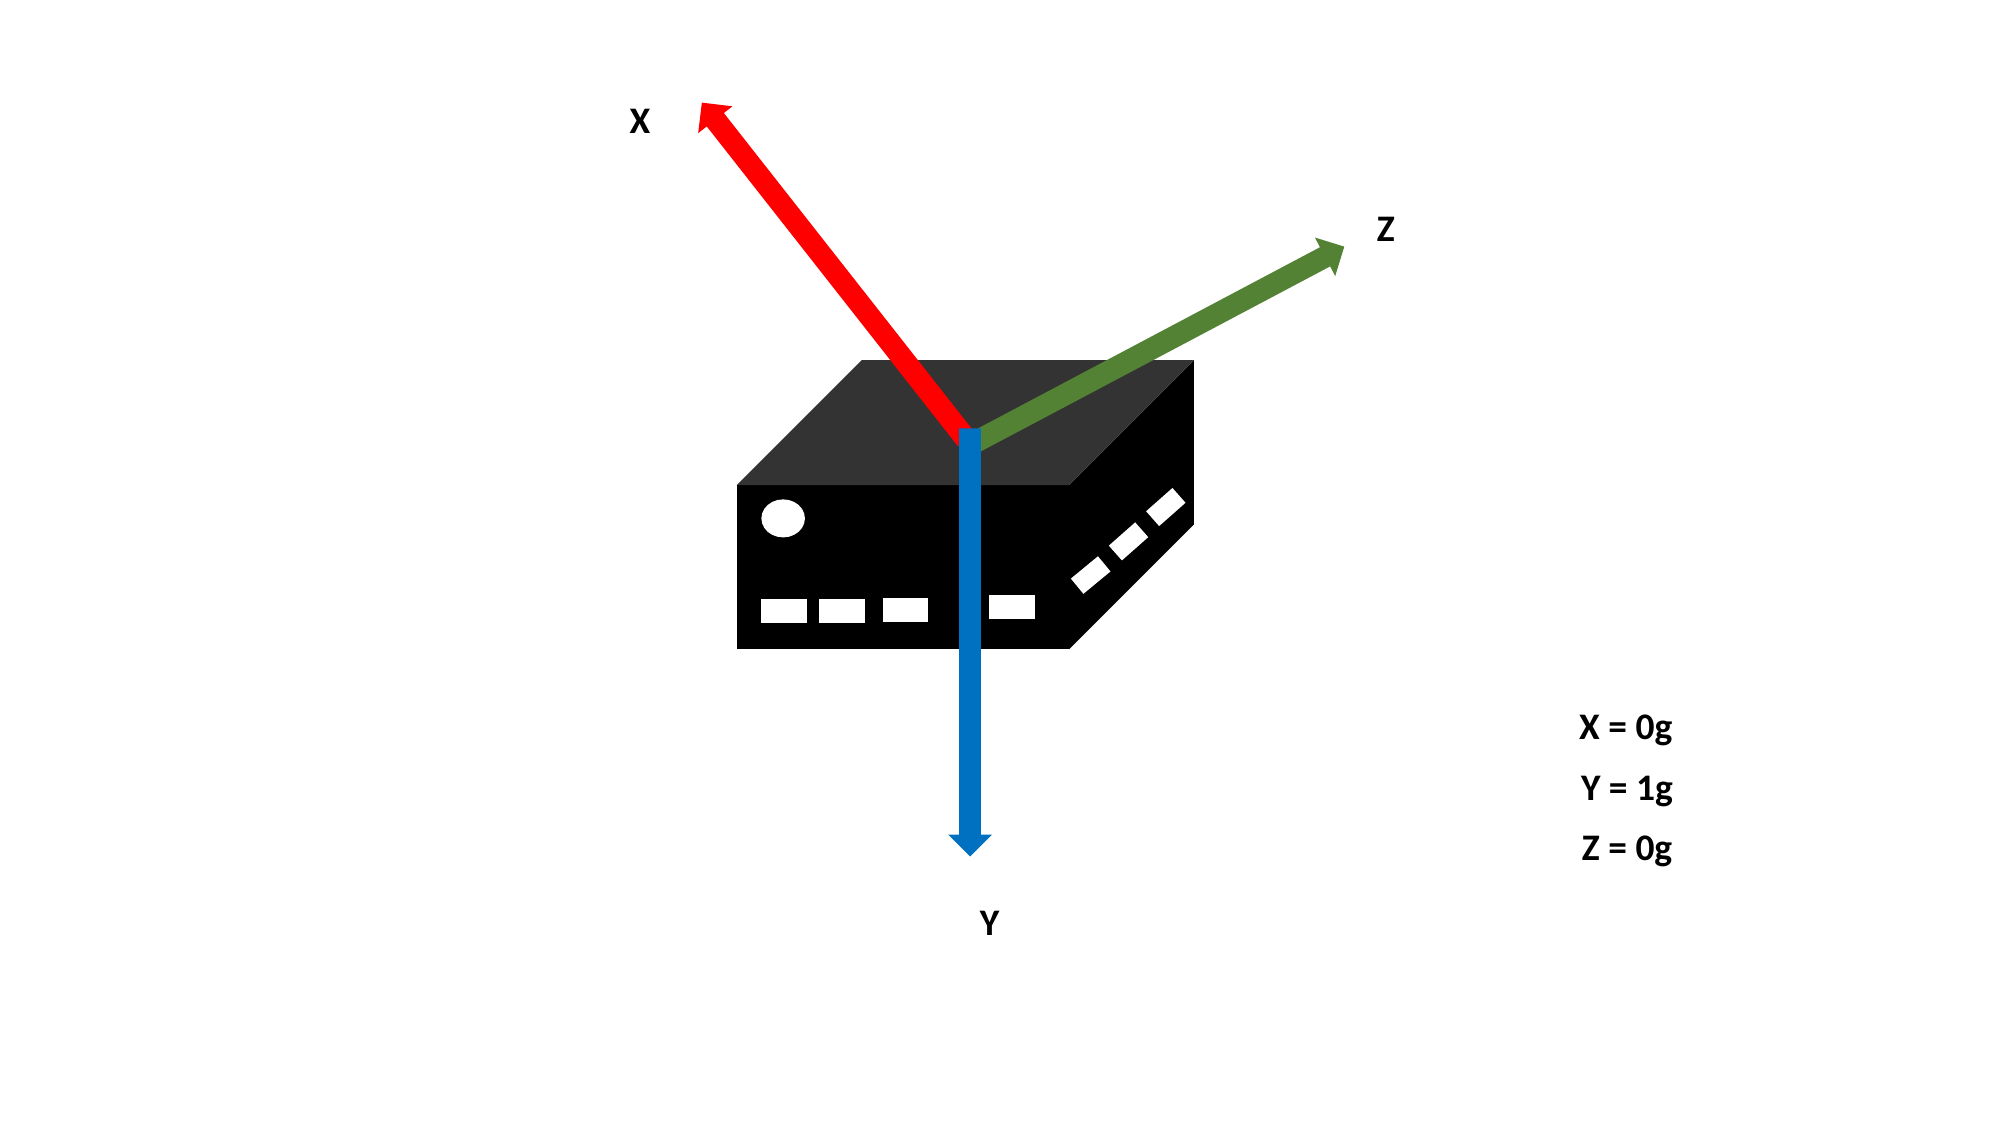

X
Z

X = 0g
Y = 1g
Z = 0g
Y